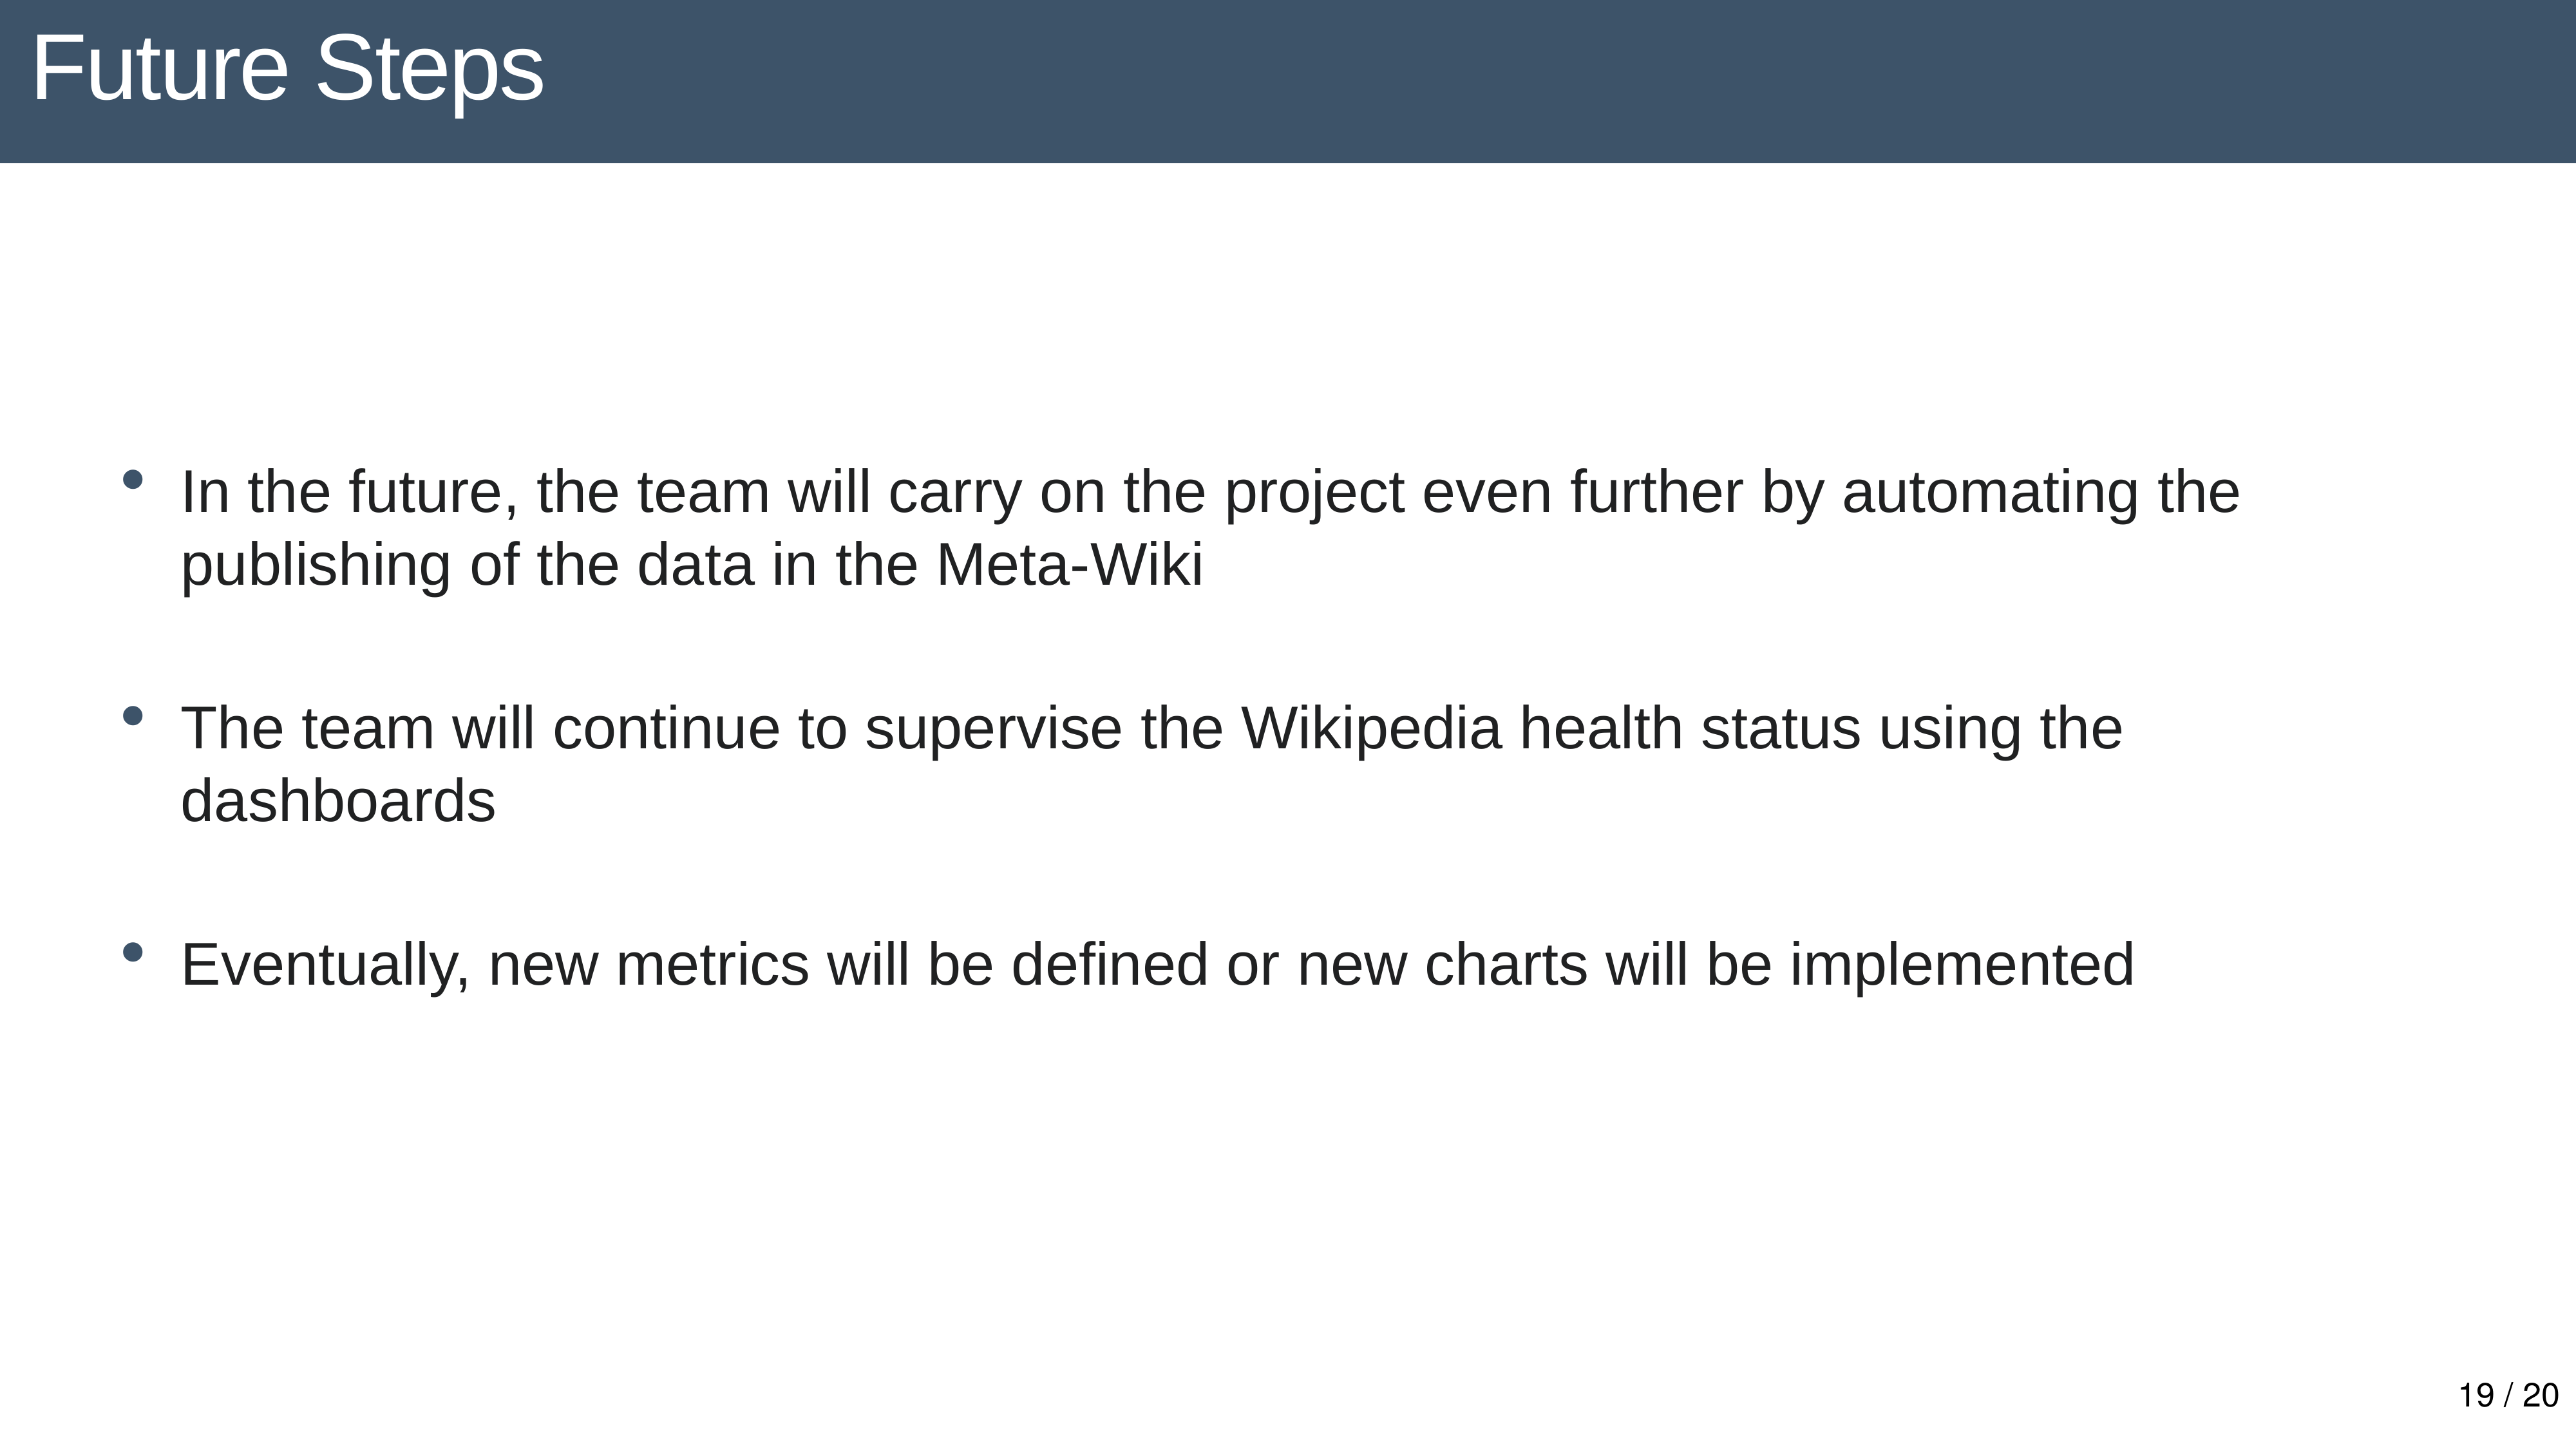

Future Steps
In the future, the team will carry on the project even further by automating the publishing of the data in the Meta-Wiki

The team will continue to supervise the Wikipedia health status using the dashboards

Eventually, new metrics will be defined or new charts will be implemented

19 / 20